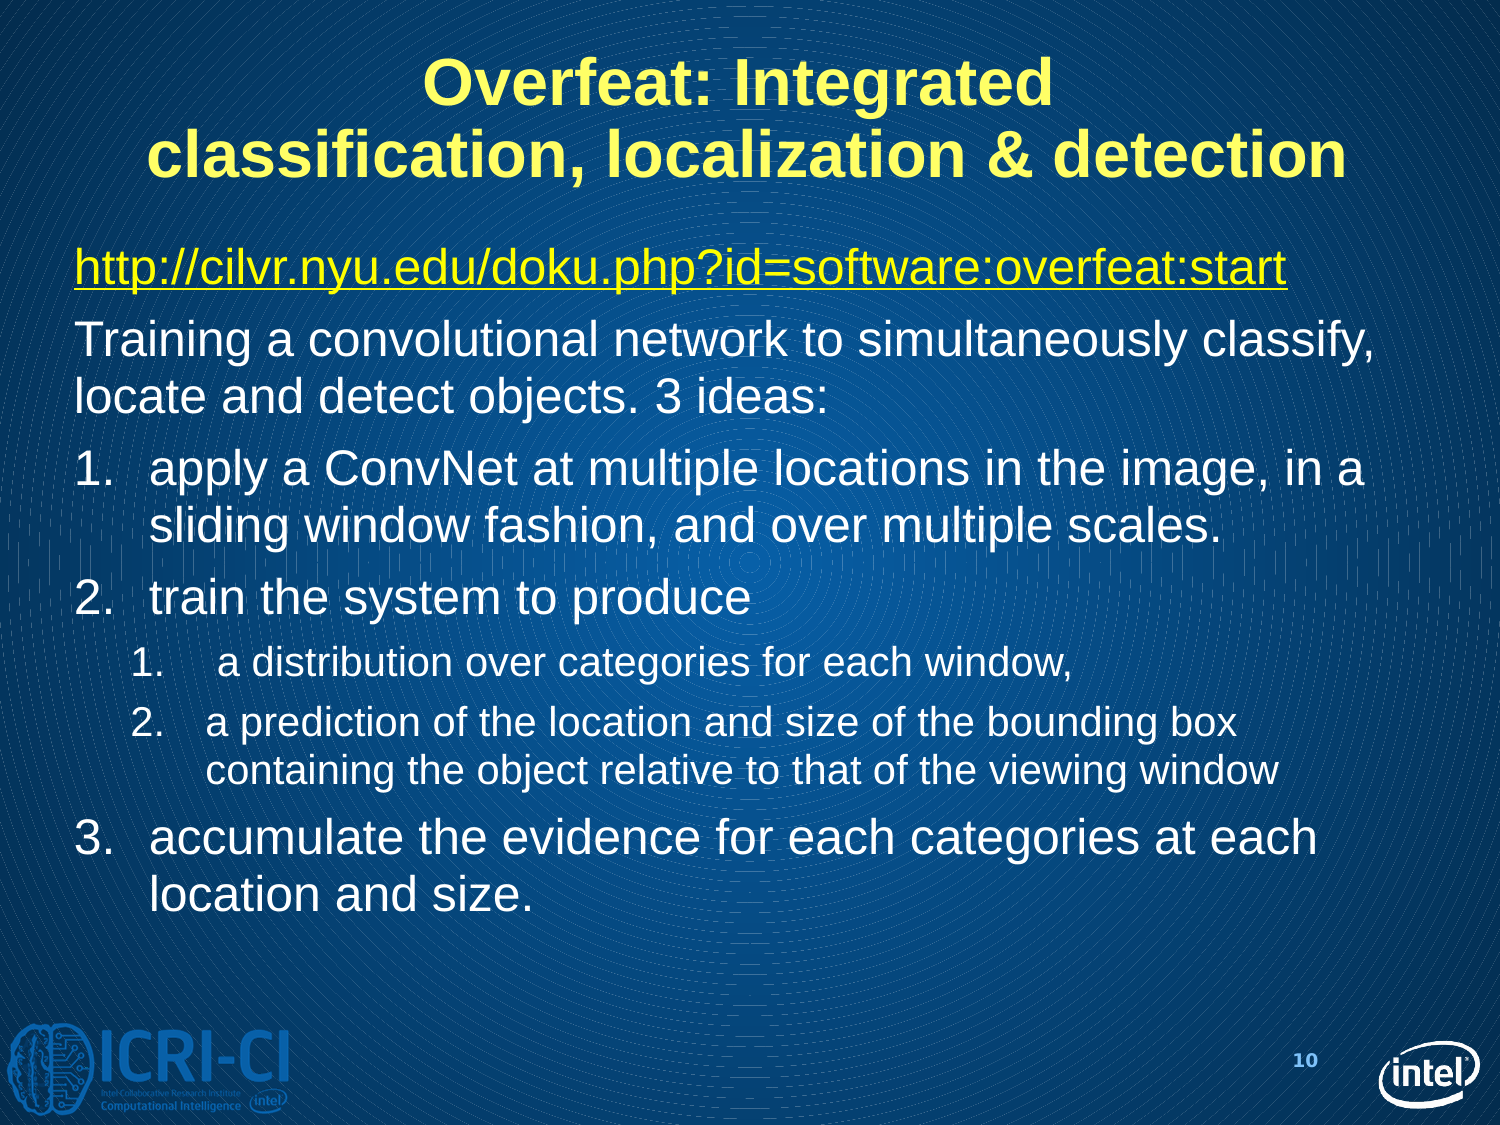

# Overfeat: Integrated classification, localization & detection
http://cilvr.nyu.edu/doku.php?id=software:overfeat:start
Training a convolutional network to simultaneously classify, locate and detect objects. 3 ideas:
apply a ConvNet at multiple locations in the image, in a sliding window fashion, and over multiple scales.
train the system to produce
 a distribution over categories for each window,
a prediction of the location and size of the bounding box containing the object relative to that of the viewing window
accumulate the evidence for each categories at each location and size.